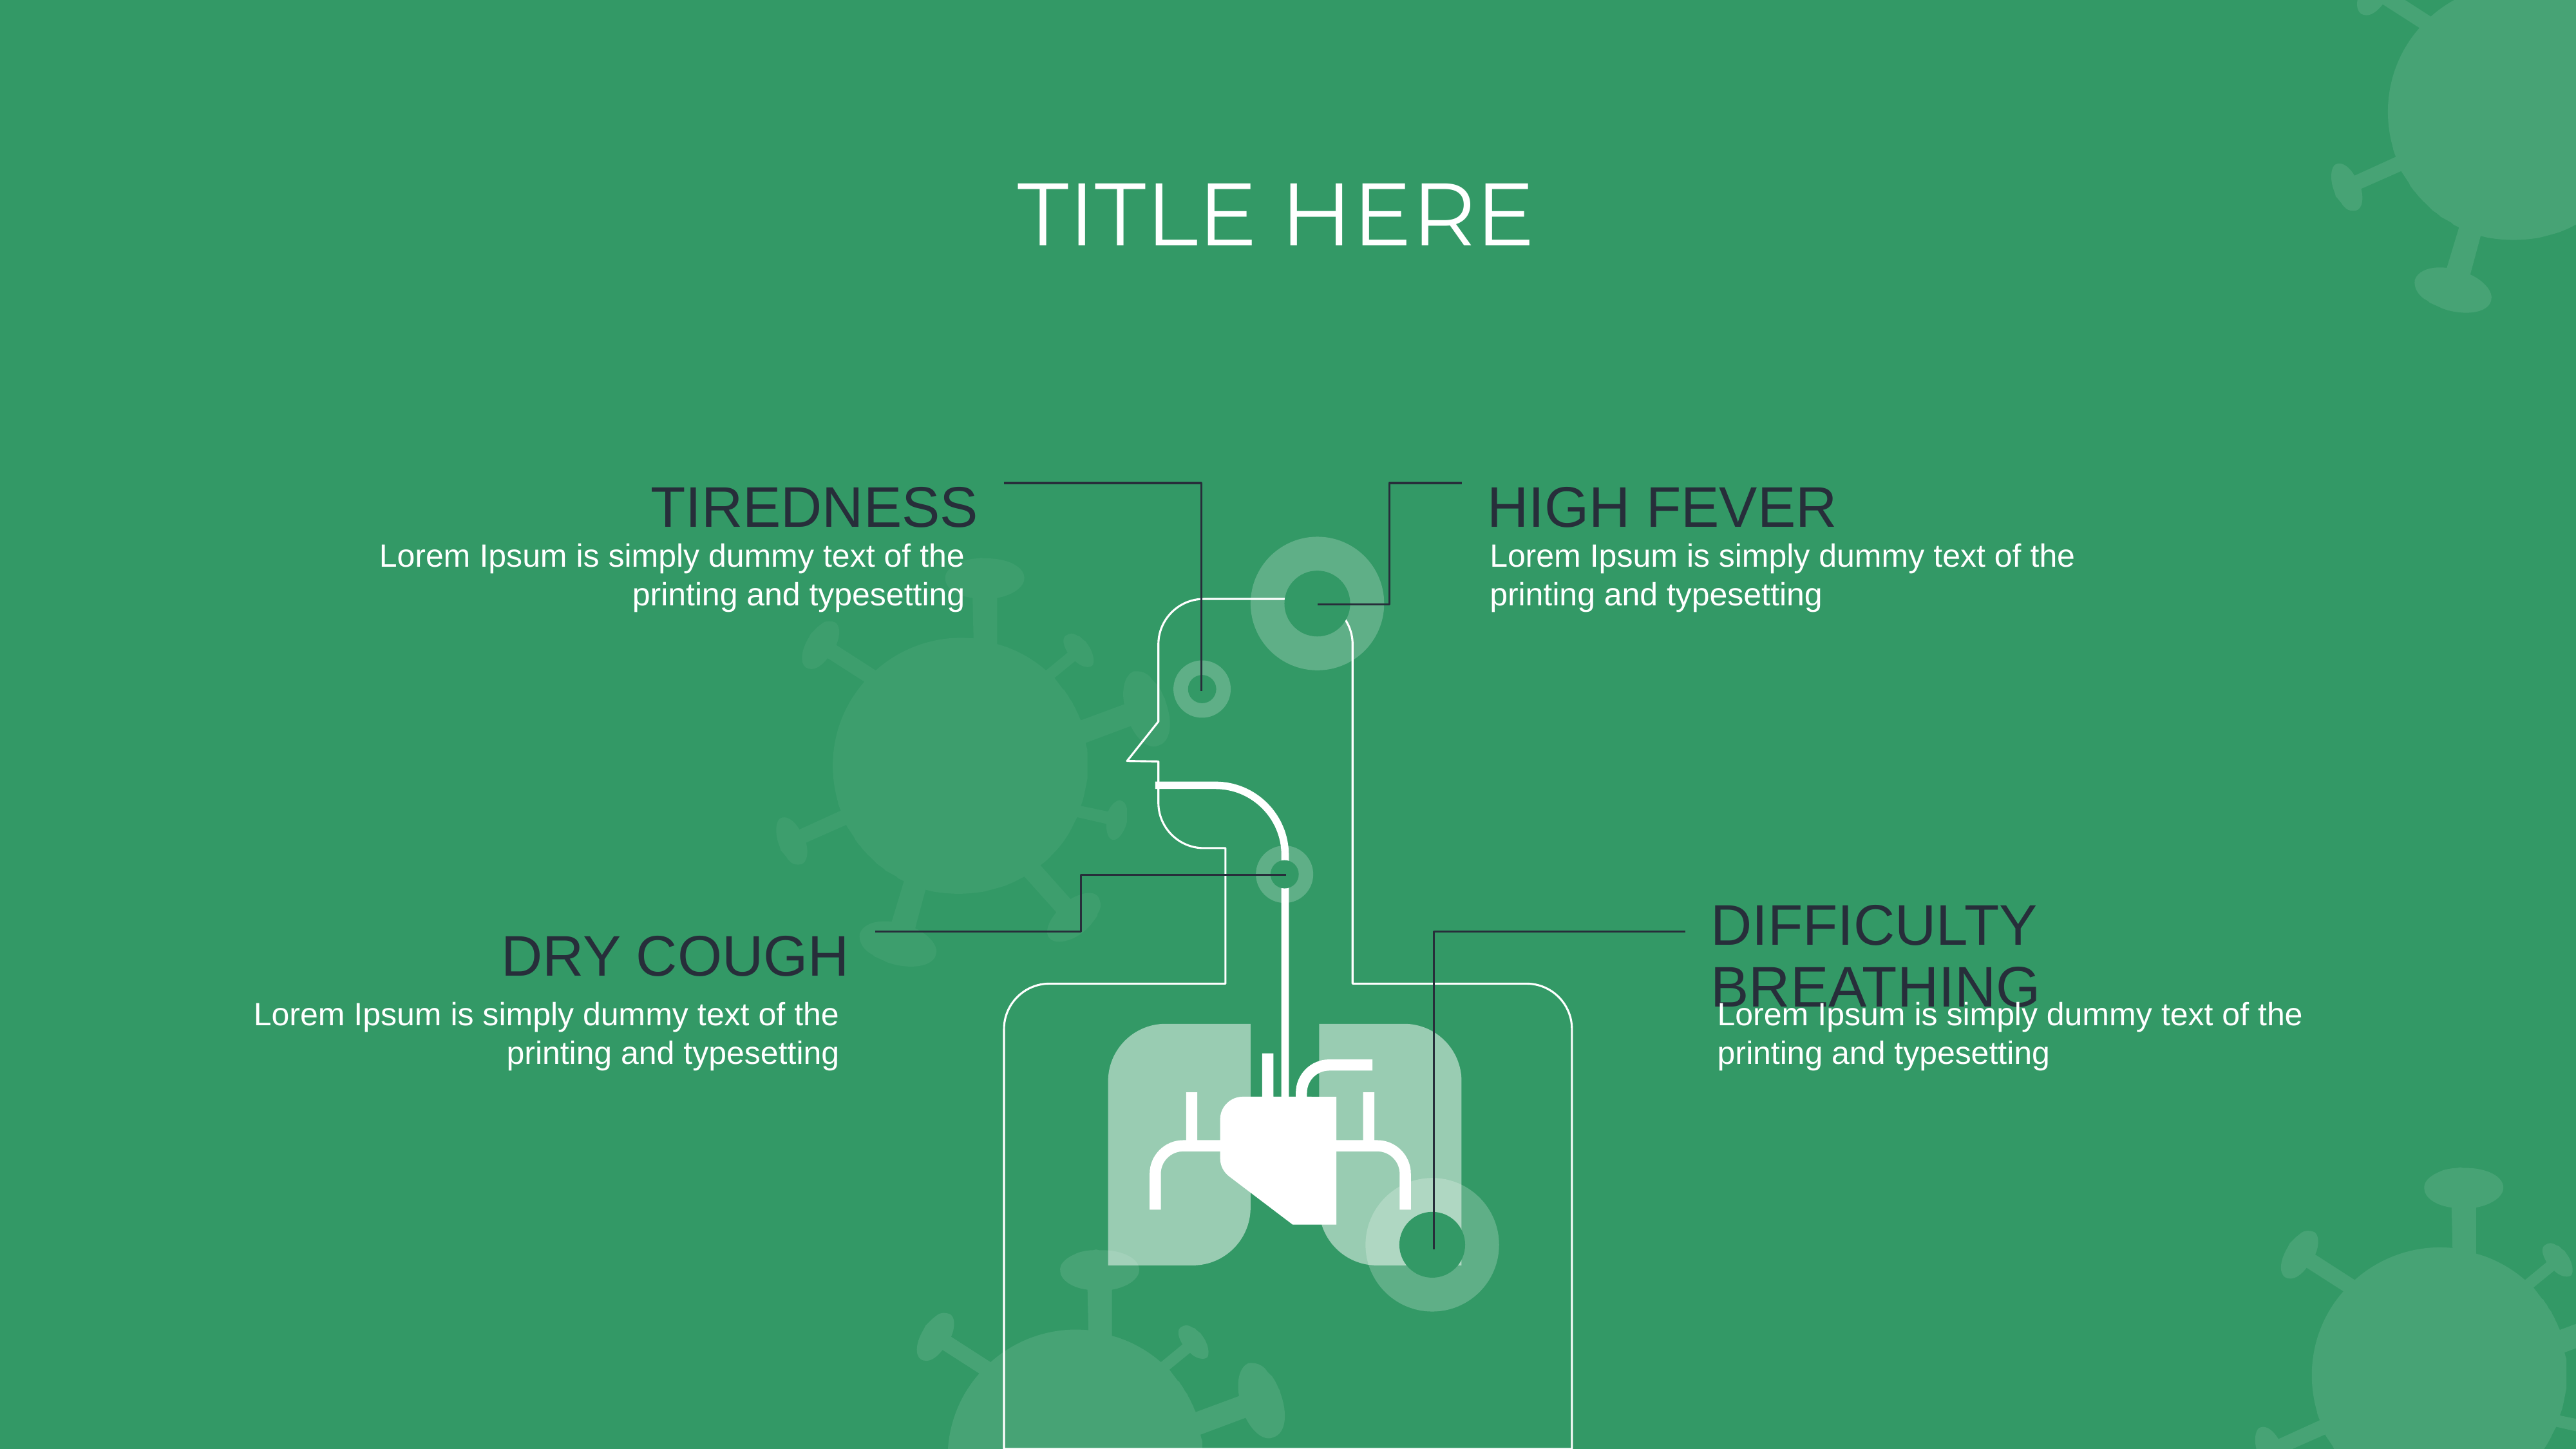

# TITLE HERE
TIREDNESS
HIGH FEVER
Lorem Ipsum is simply dummy text of the printing and typesetting
Lorem Ipsum is simply dummy text of the printing and typesetting

DRY COUGH
DIFFICULTY BREATHING
Lorem Ipsum is simply dummy text of the printing and typesetting
Lorem Ipsum is simply dummy text of the printing and typesetting